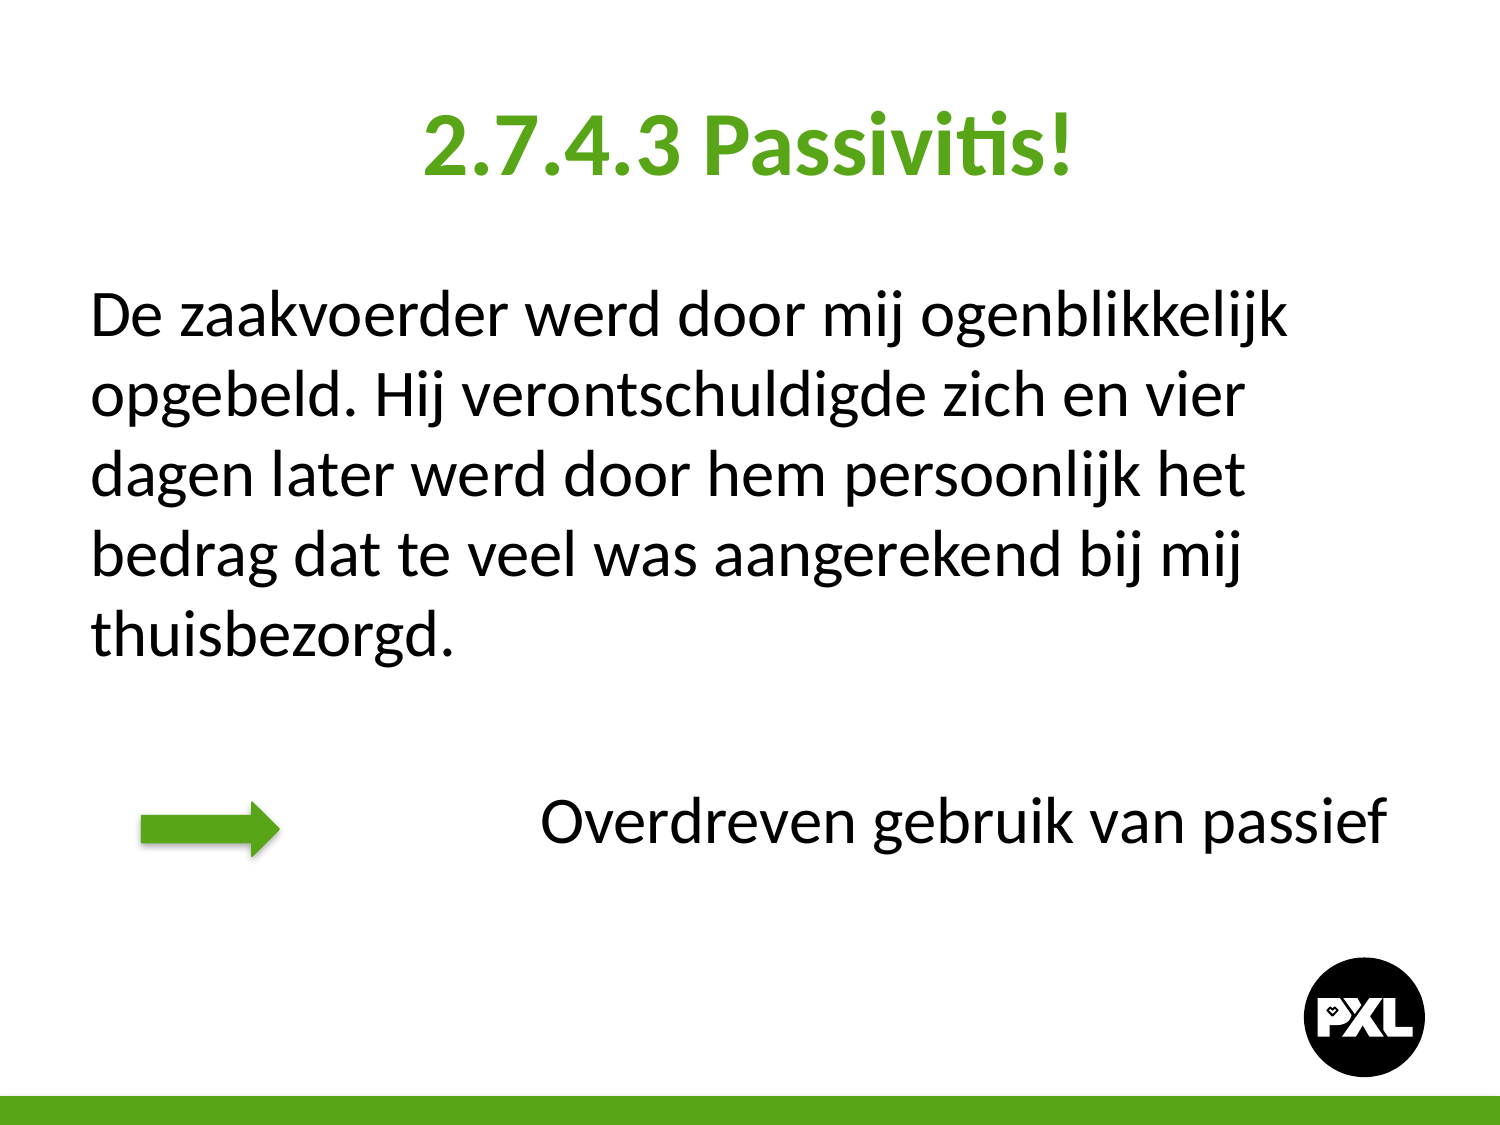

# 2.7.4.3 Passivitis!
De zaakvoerder werd door mij ogenblikkelijk opgebeld. Hij verontschuldigde zich en vier dagen later werd door hem persoonlijk het bedrag dat te veel was aangerekend bij mij thuisbezorgd.

			Overdreven gebruik van passief